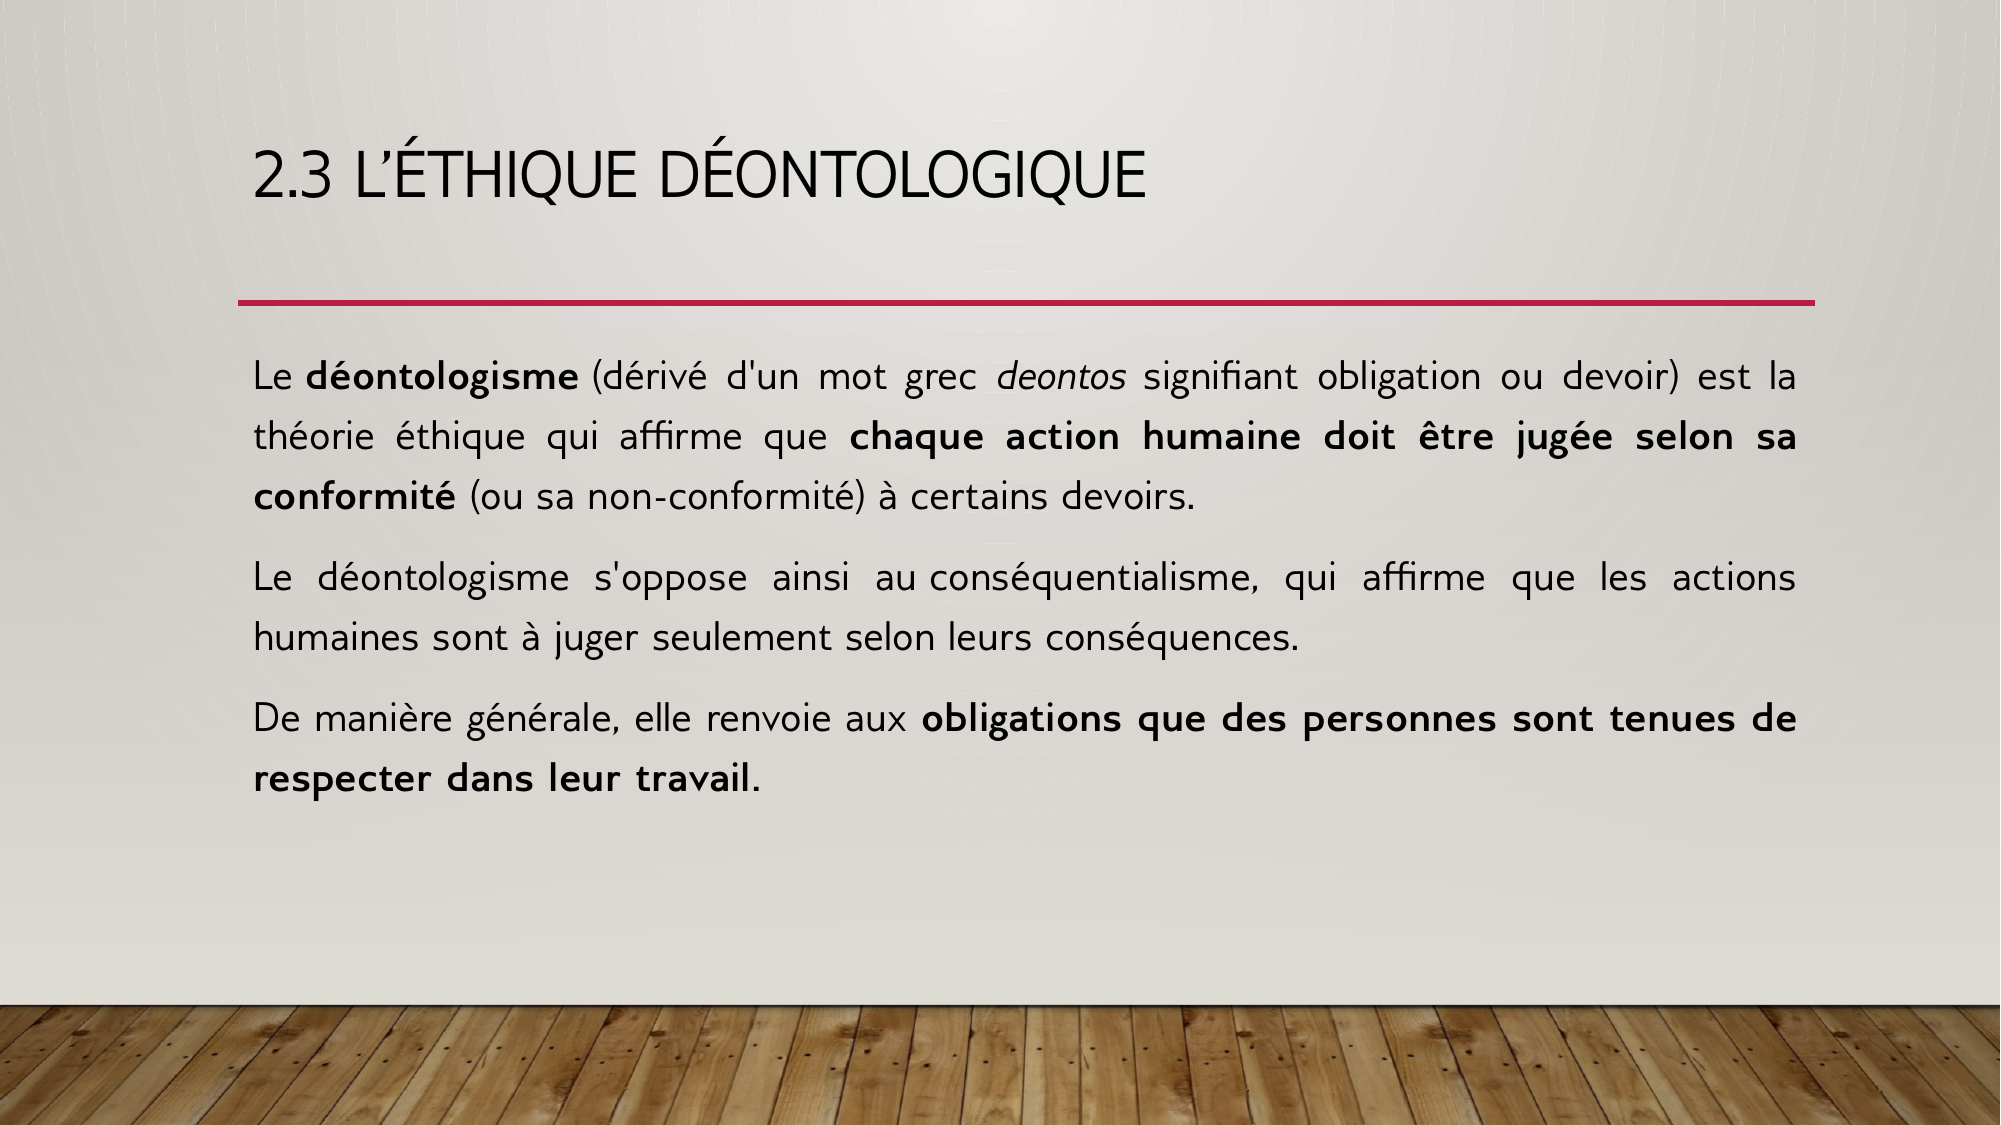

# 2.3 L’Éthique déontologique
Le déontologisme (dérivé d'un mot grec deontos signifiant obligation ou devoir) est la théorie éthique qui affirme que chaque action humaine doit être jugée selon sa conformité (ou sa non-conformité) à certains devoirs.
Le déontologisme s'oppose ainsi au conséquentialisme, qui affirme que les actions humaines sont à juger seulement selon leurs conséquences.
De manière générale, elle renvoie aux obligations que des personnes sont tenues de respecter dans leur travail.